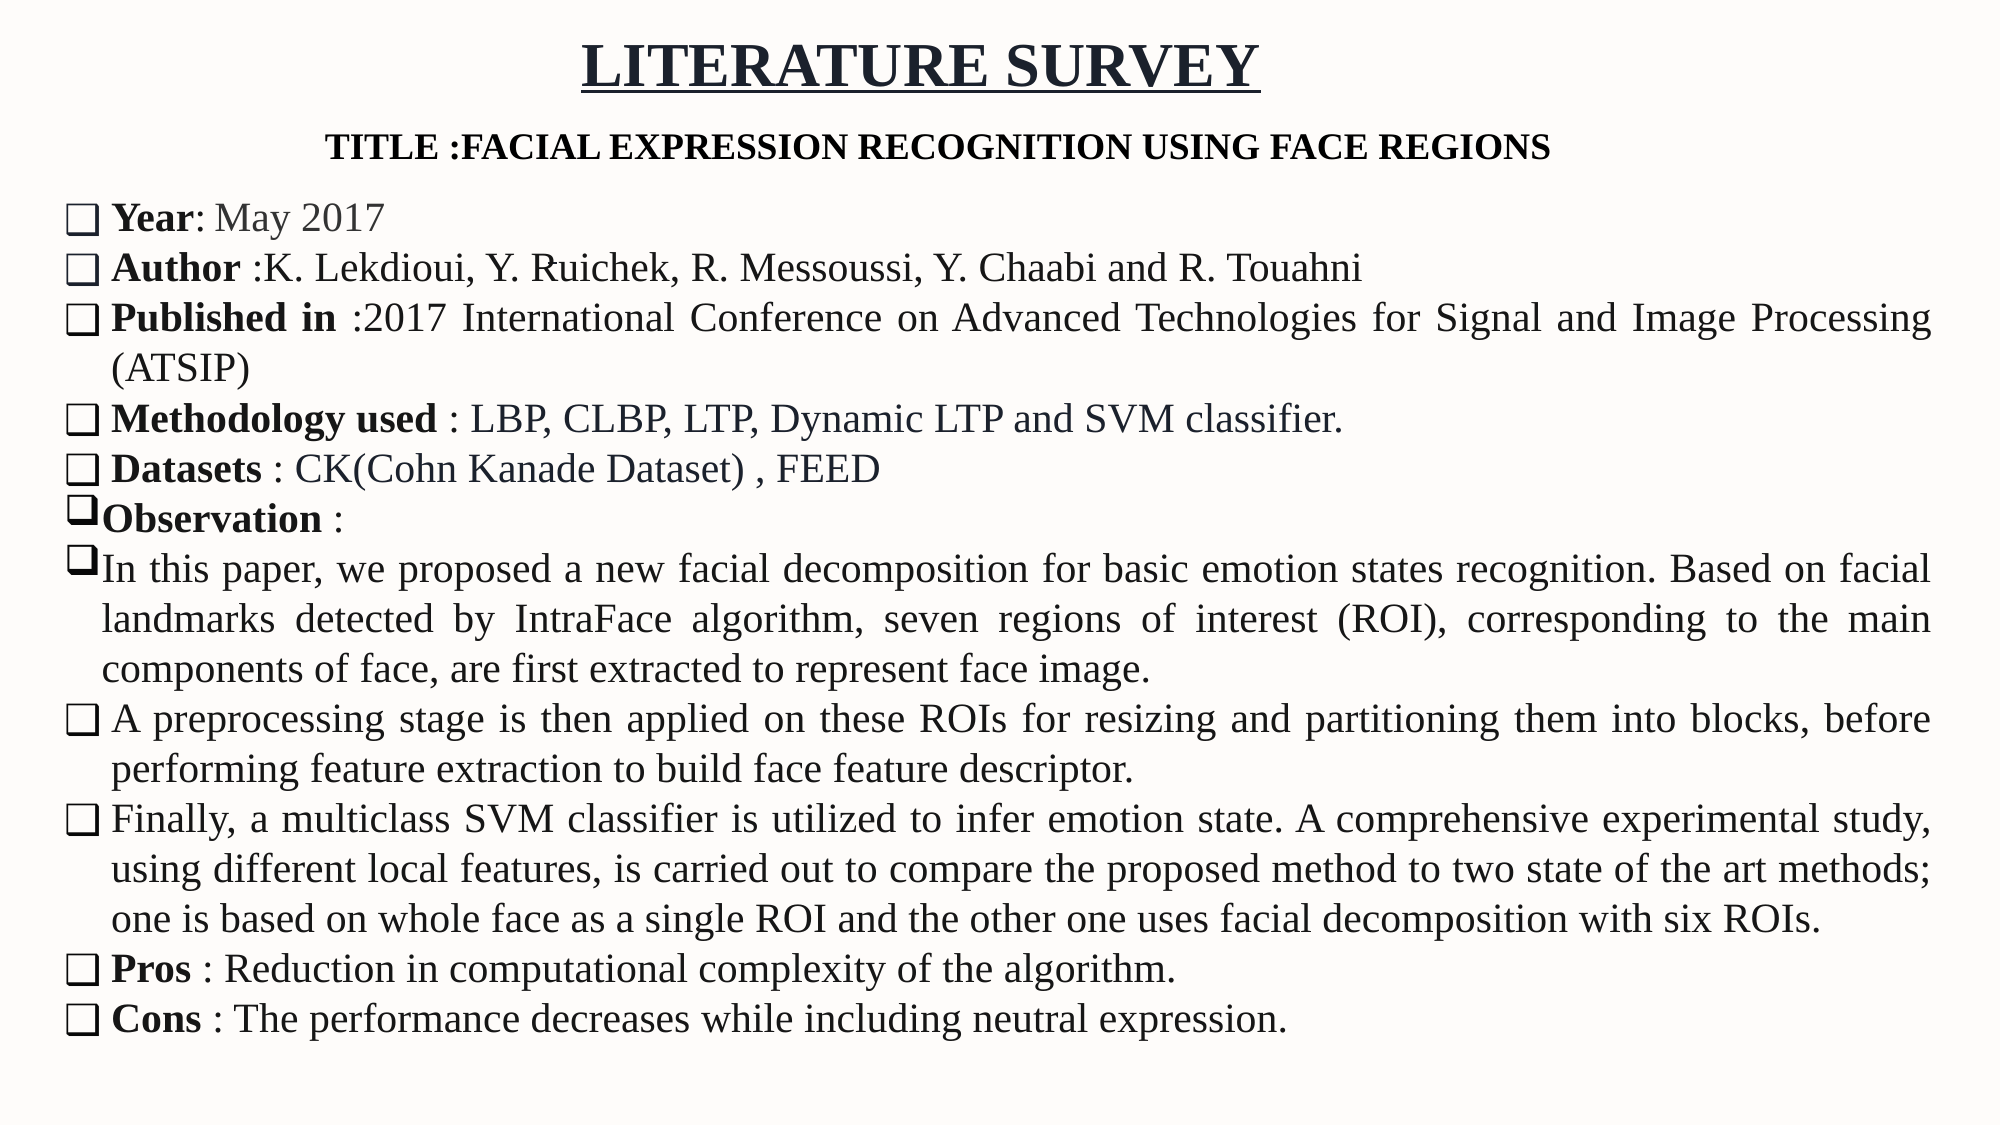

LITERATURE SURVEY
TITLE :FACIAL EXPRESSION RECOGNITION USING FACE REGIONS
Year: May 2017
Author :K. Lekdioui, Y. Ruichek, R. Messoussi, Y. Chaabi and R. Touahni
Published in :2017 International Conference on Advanced Technologies for Signal and Image Processing (ATSIP)
Methodology used : LBP, CLBP, LTP, Dynamic LTP and SVM classifier.
Datasets : CK(Cohn Kanade Dataset) , FEED
Observation :
In this paper, we proposed a new facial decomposition for basic emotion states recognition. Based on facial landmarks detected by IntraFace algorithm, seven regions of interest (ROI), corresponding to the main components of face, are first extracted to represent face image.
A preprocessing stage is then applied on these ROIs for resizing and partitioning them into blocks, before performing feature extraction to build face feature descriptor.
Finally, a multiclass SVM classifier is utilized to infer emotion state. A comprehensive experimental study, using different local features, is carried out to compare the proposed method to two state of the art methods; one is based on whole face as a single ROI and the other one uses facial decomposition with six ROIs.
Pros : Reduction in computational complexity of the algorithm.
Cons : The performance decreases while including neutral expression.